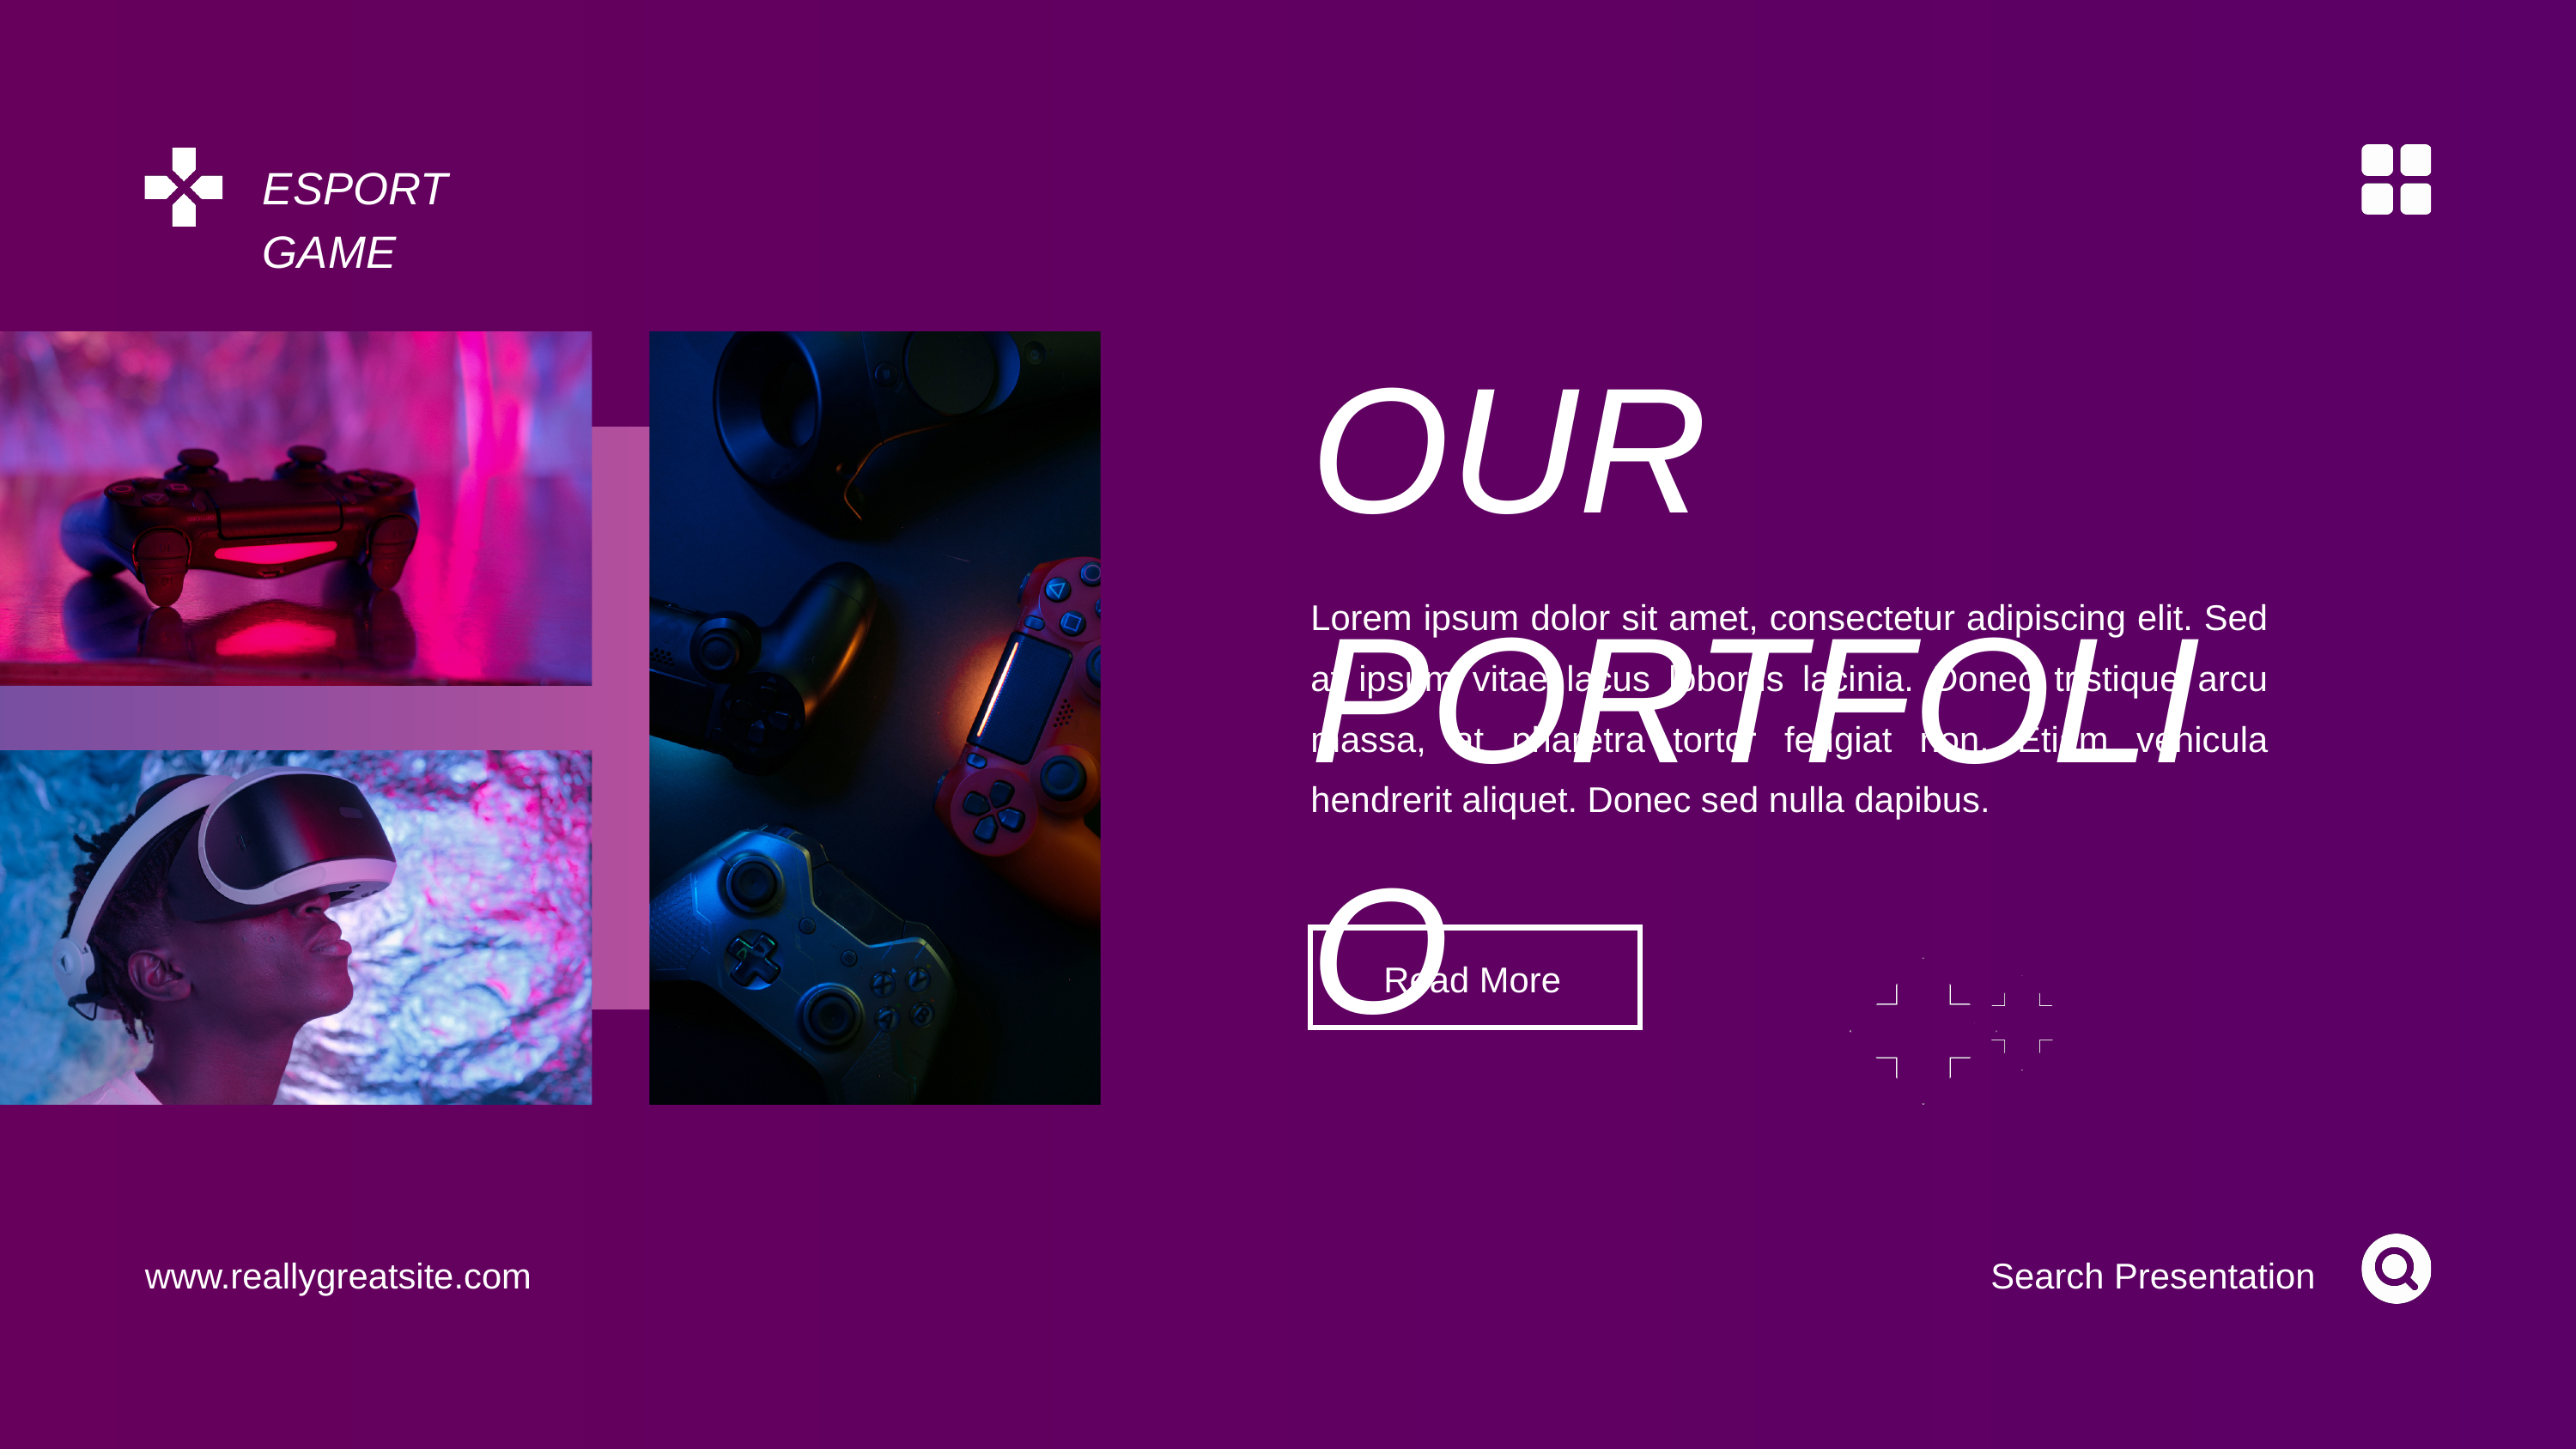

ESPORT GAME
OUR PORTFOLIO

Lorem ipsum dolor sit amet, consectetur adipiscing elit. Sed at ipsum vitae lacus lobortis lacinia. Donec tristique arcu massa, at pharetra tortor feugiat non. Etiam vehicula hendrerit aliquet. Donec sed nulla dapibus.

Read More

www.reallygreatsite.com
Search Presentation